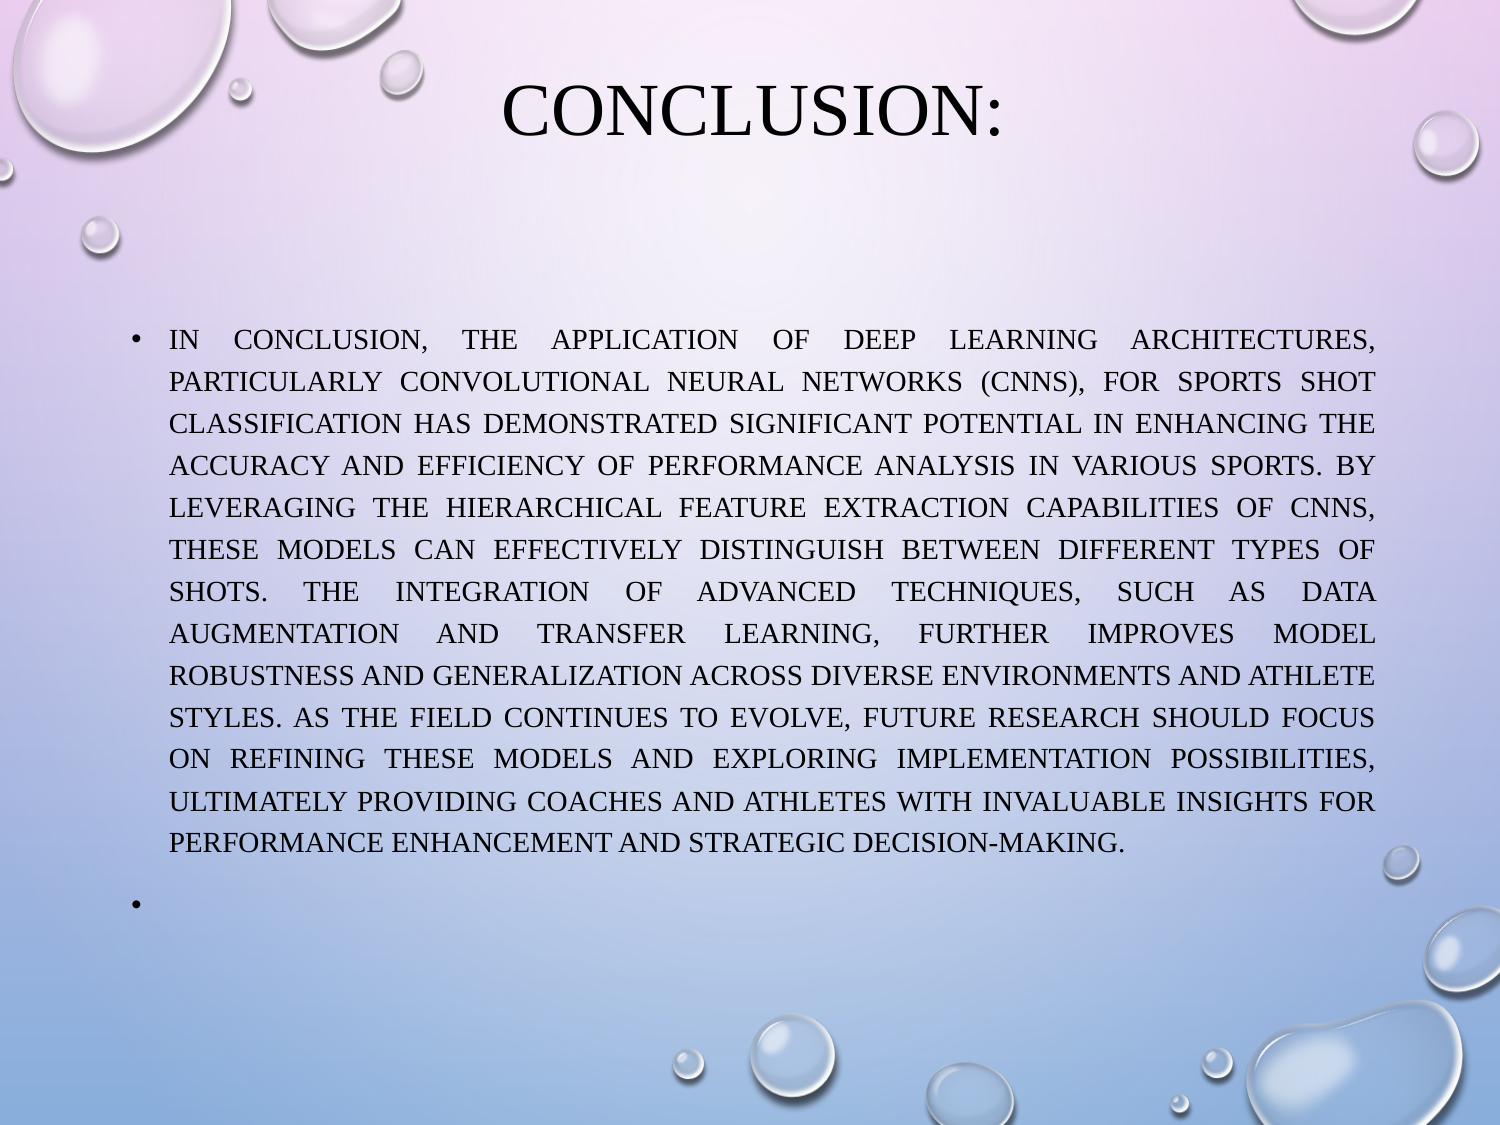

# Conclusion:

In conclusion, the application of deep learning architectures, particularly Convolutional Neural Networks (CNNs), for sports shot classification has demonstrated significant potential in enhancing the accuracy and efficiency of performance analysis in various sports. By leveraging the hierarchical feature extraction capabilities of CNNs, these models can effectively distinguish between different types of shots. The integration of advanced techniques, such as data augmentation and transfer learning, further improves model robustness and generalization across diverse environments and athlete styles. As the field continues to evolve, future research should focus on refining these models and exploring implementation possibilities, ultimately providing coaches and athletes with invaluable insights for performance enhancement and strategic decision-making.